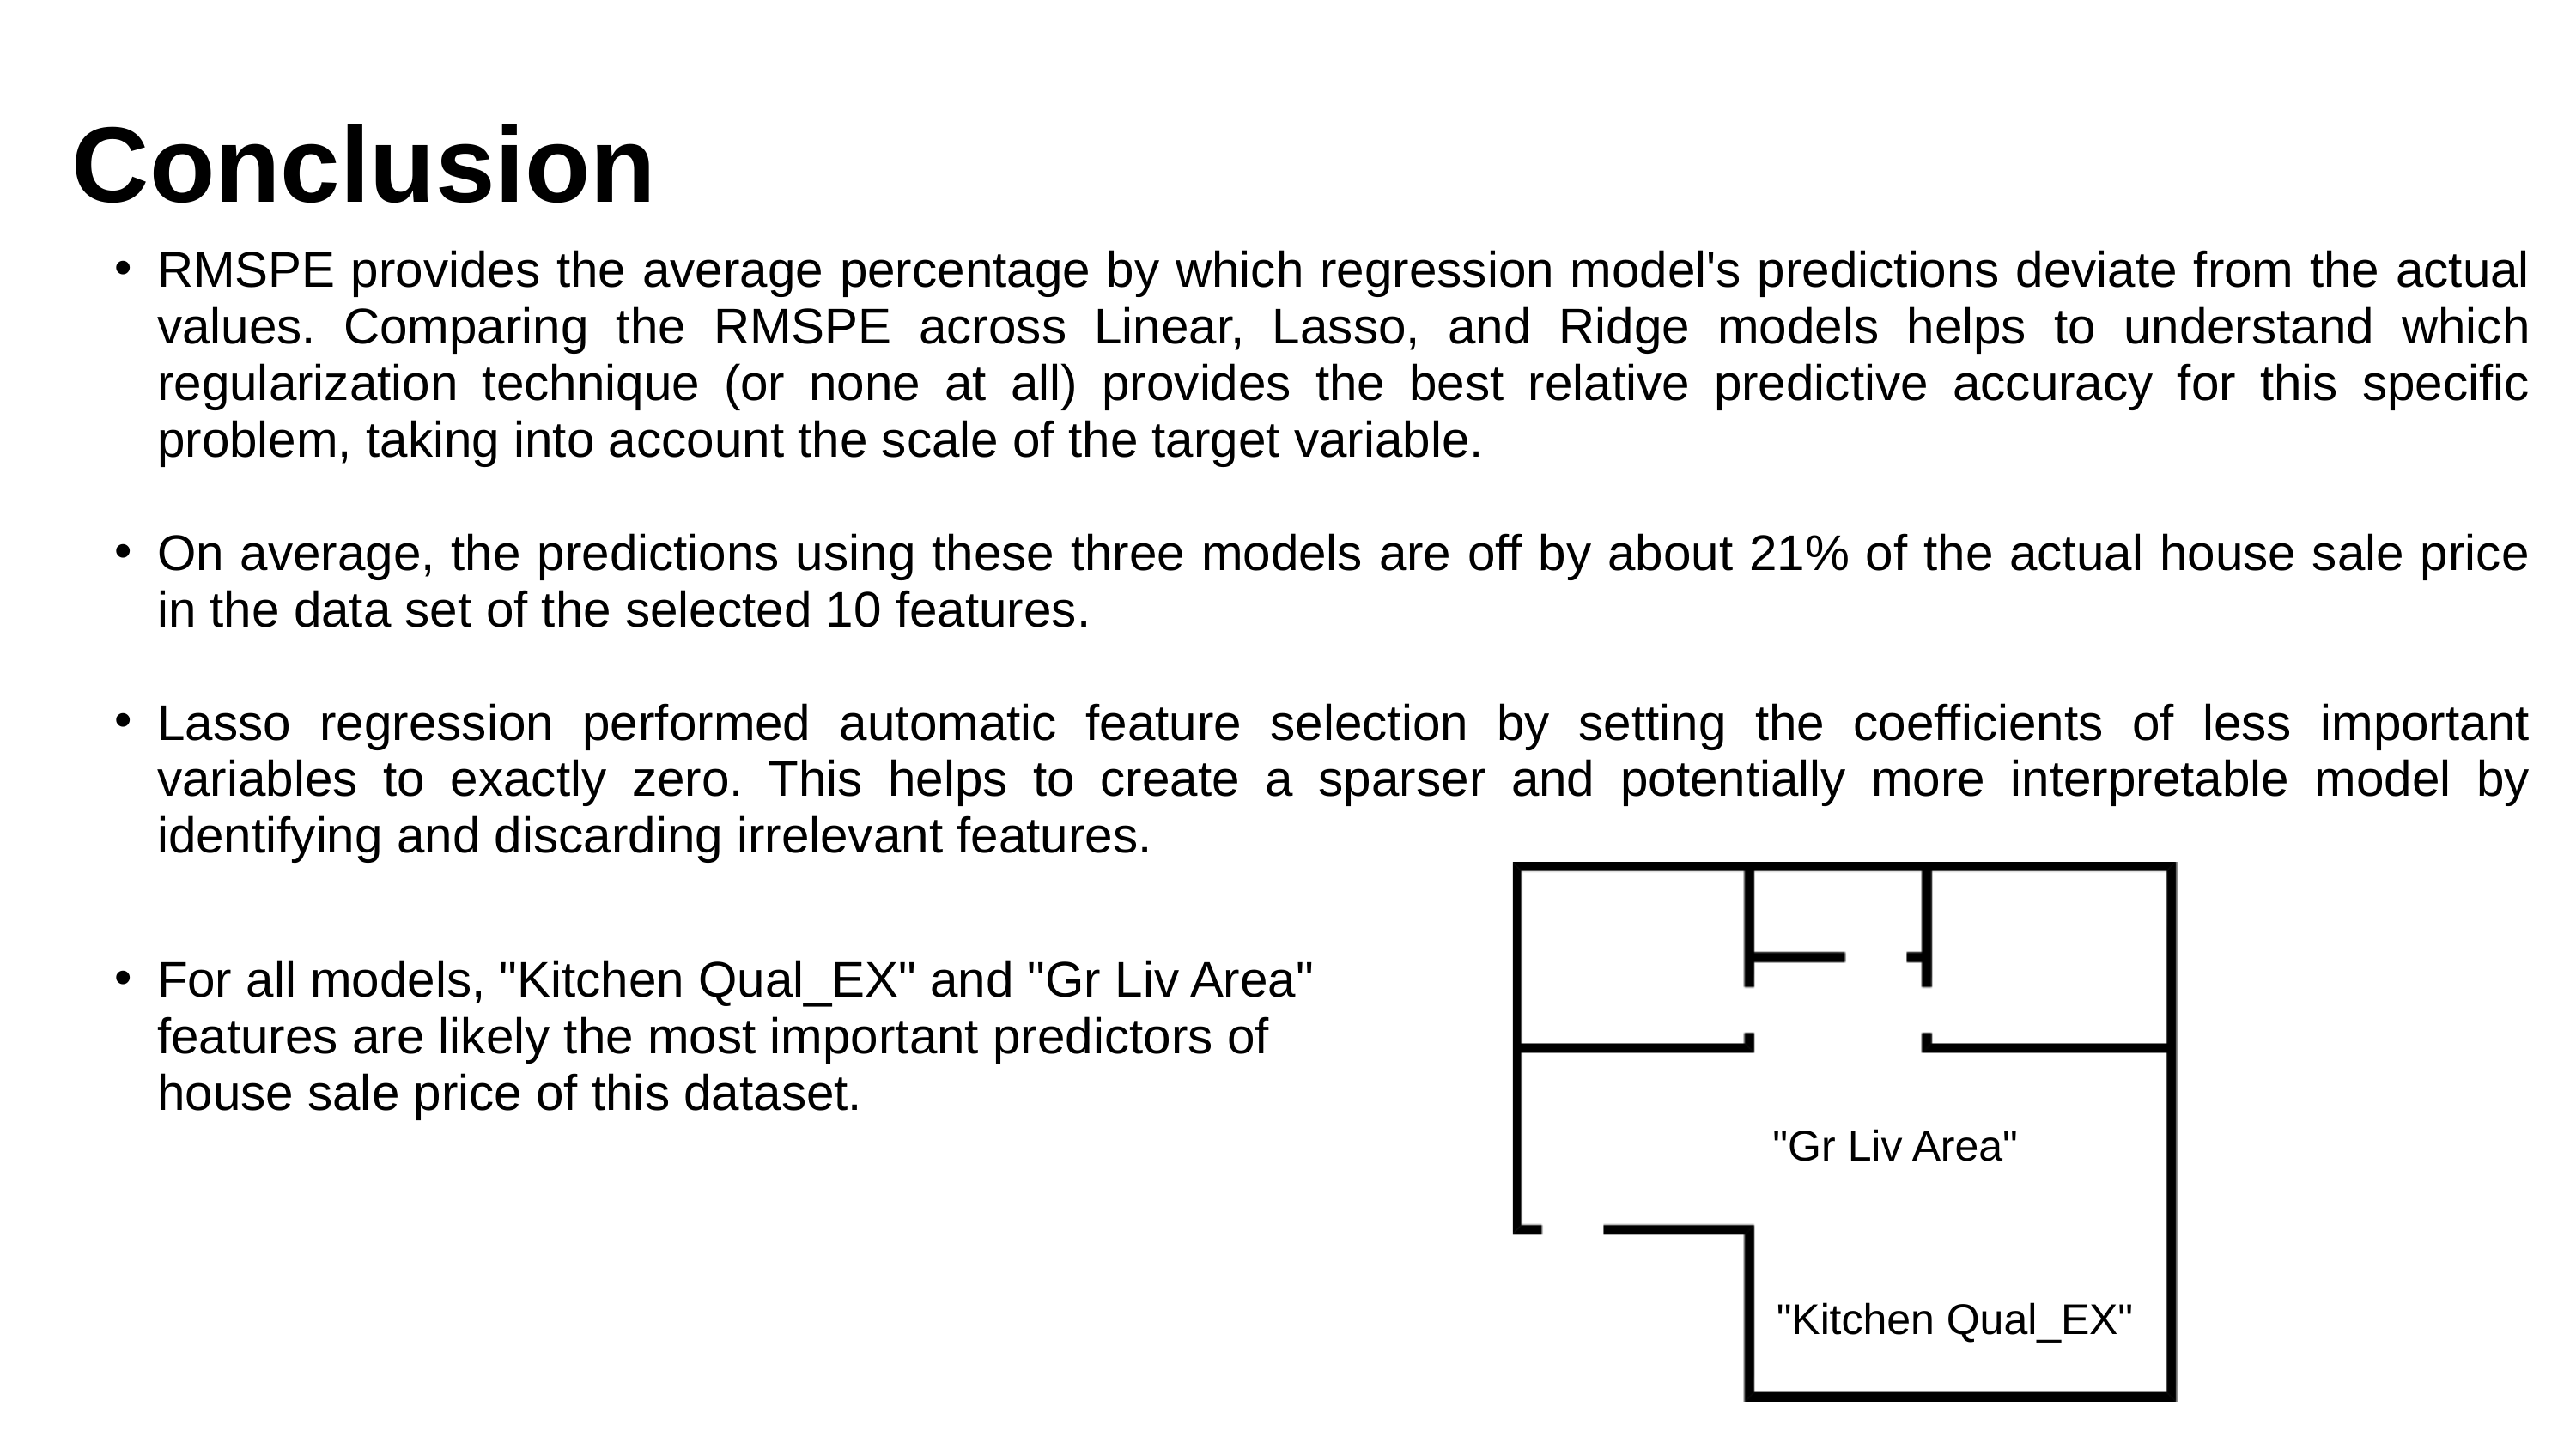

Conclusion
RMSPE provides the average percentage by which regression model's predictions deviate from the actual values. Comparing the RMSPE across Linear, Lasso, and Ridge models helps to understand which regularization technique (or none at all) provides the best relative predictive accuracy for this specific problem, taking into account the scale of the target variable.

On average, the predictions using these three models are off by about 21% of the actual house sale price in the data set of the selected 10 features.

Lasso regression performed automatic feature selection by setting the coefficients of less important variables to exactly zero. This helps to create a sparser and potentially more interpretable model by identifying and discarding irrelevant features.

For all models, "Kitchen Qual_EX" and "Gr Liv Area" features are likely the most important predictors of house sale price of this dataset.

 "Gr Liv Area"
"Kitchen Qual_EX"